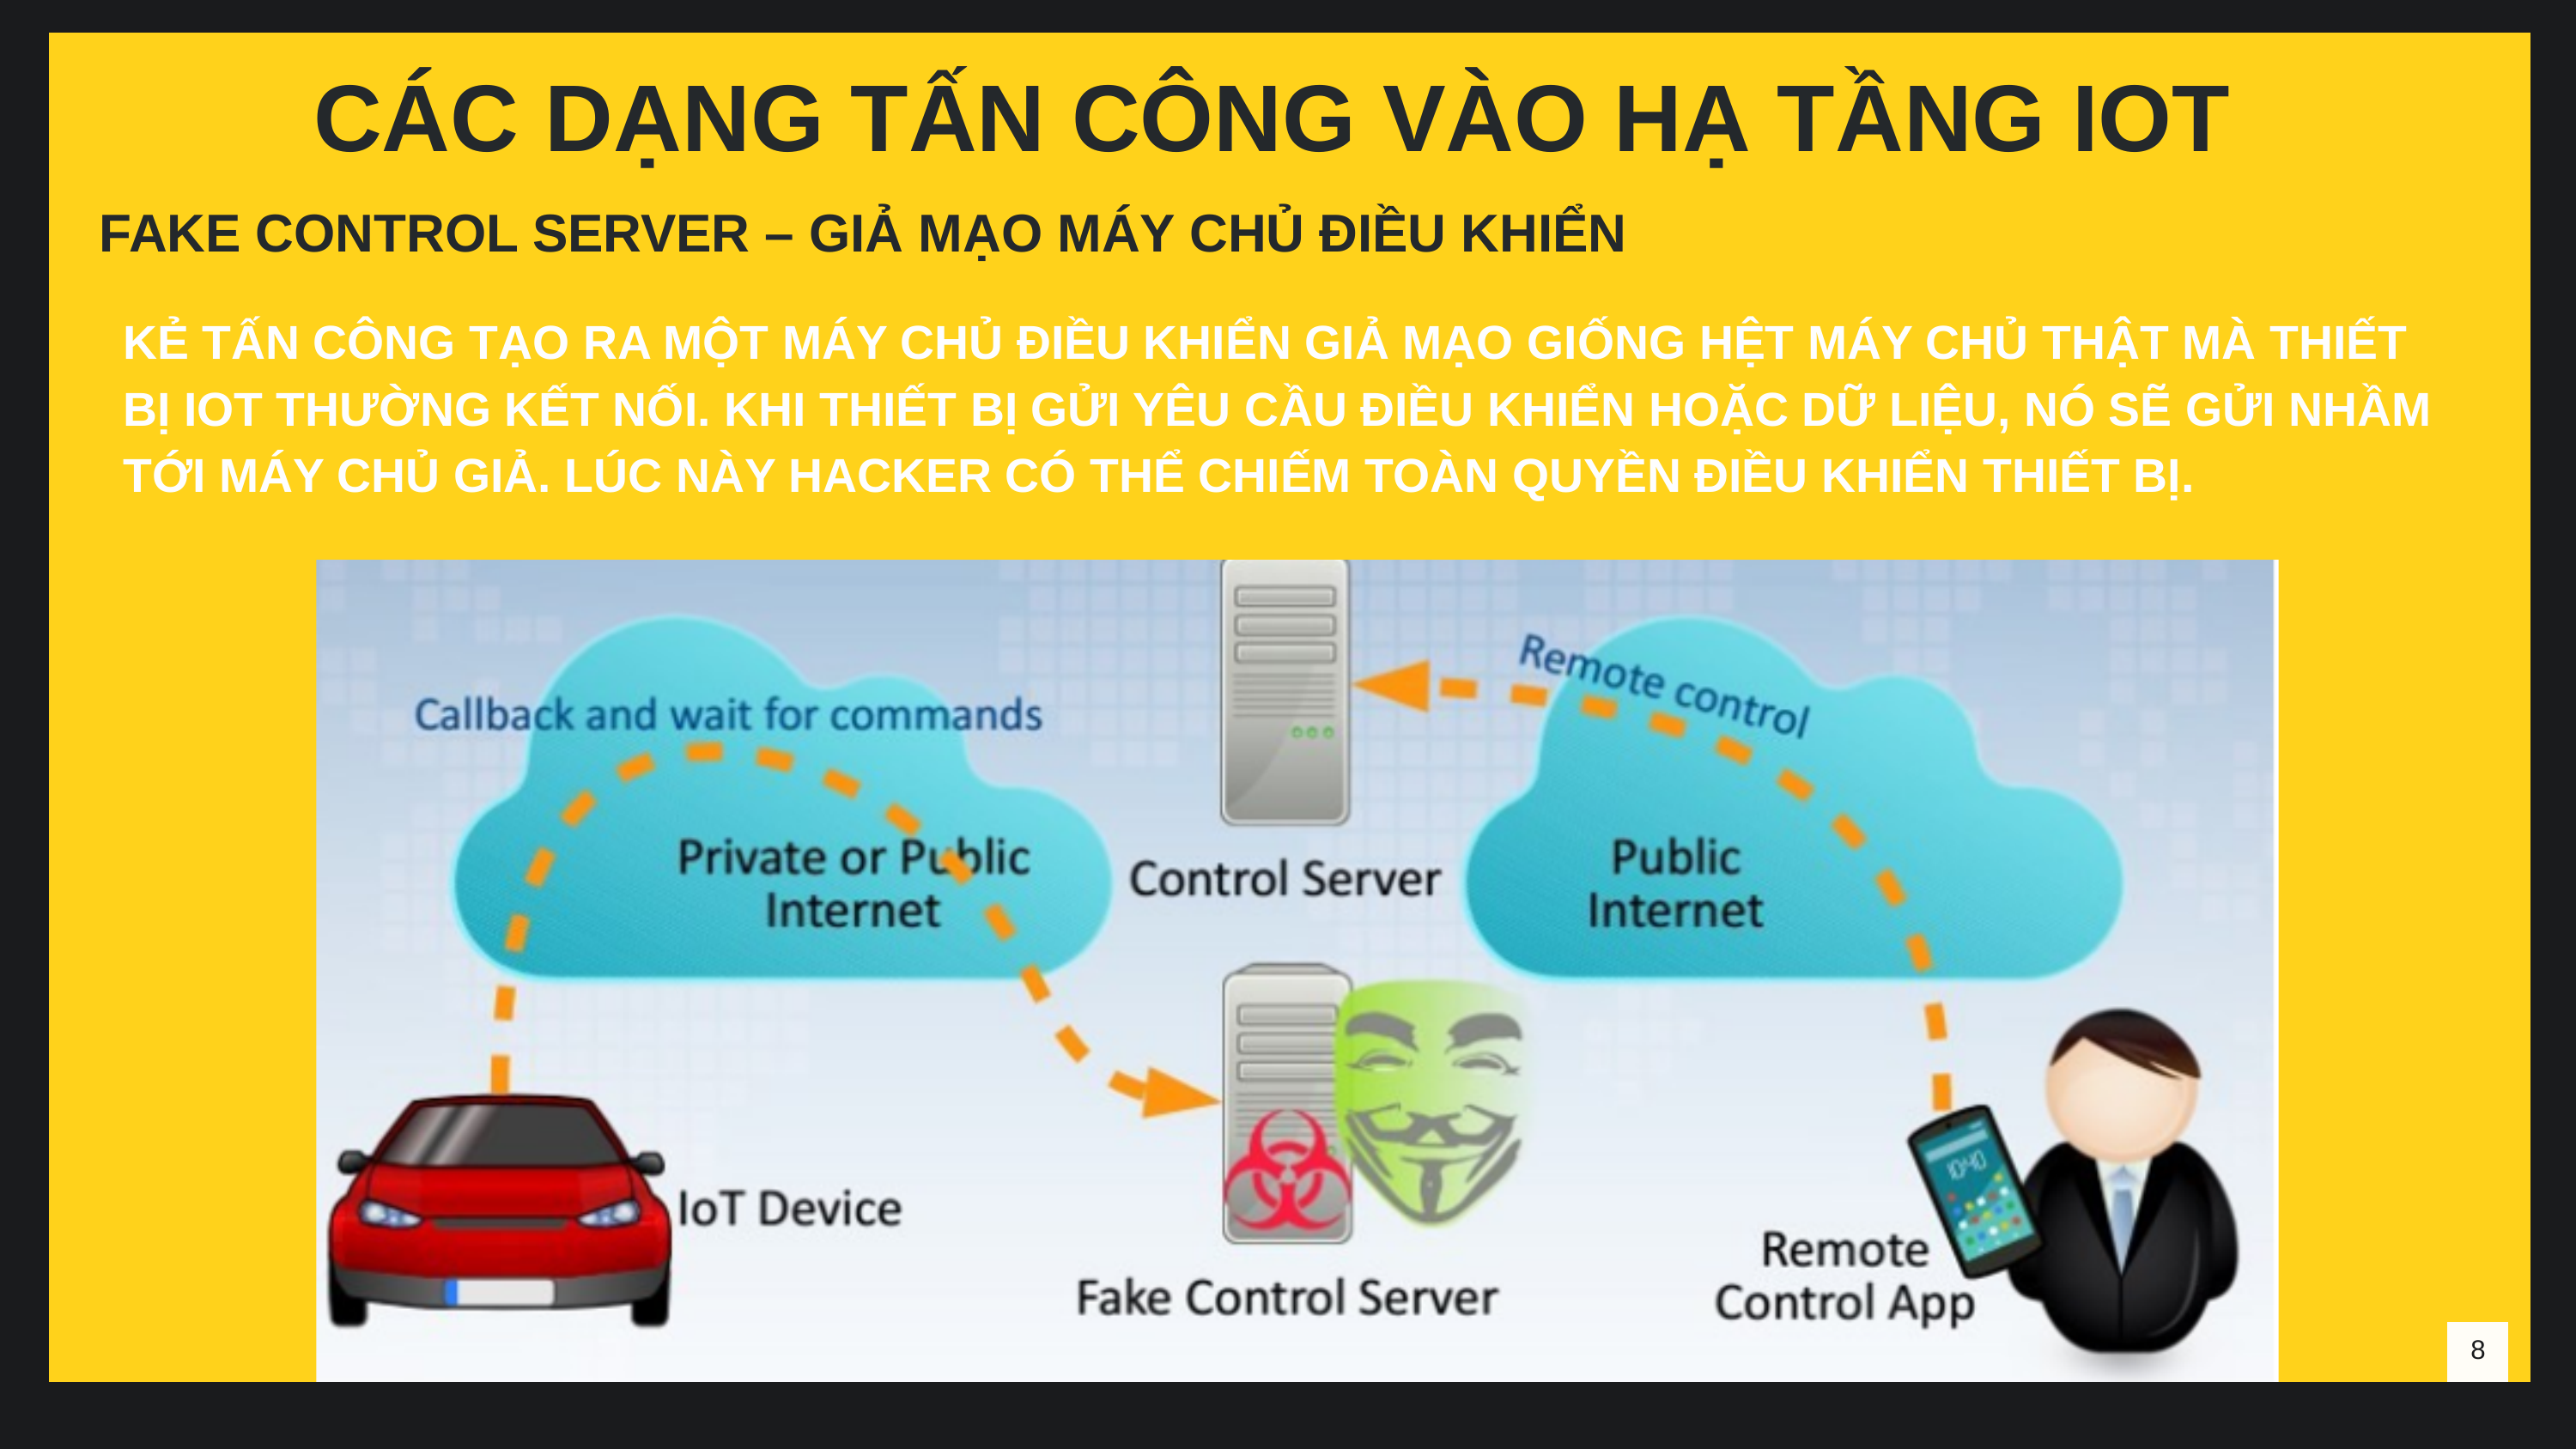

CÁC DẠNG TẤN CÔNG VÀO HẠ TẦNG IOT
FAKE CONTROL SERVER – GIẢ MẠO MÁY CHỦ ĐIỀU KHIỂN
KẺ TẤN CÔNG TẠO RA MỘT MÁY CHỦ ĐIỀU KHIỂN GIẢ MẠO GIỐNG HỆT MÁY CHỦ THẬT MÀ THIẾT BỊ IOT THƯỜNG KẾT NỐI. KHI THIẾT BỊ GỬI YÊU CẦU ĐIỀU KHIỂN HOẶC DỮ LIỆU, NÓ SẼ GỬI NHẦM TỚI MÁY CHỦ GIẢ. LÚC NÀY HACKER CÓ THỂ CHIẾM TOÀN QUYỀN ĐIỀU KHIỂN THIẾT BỊ.

8